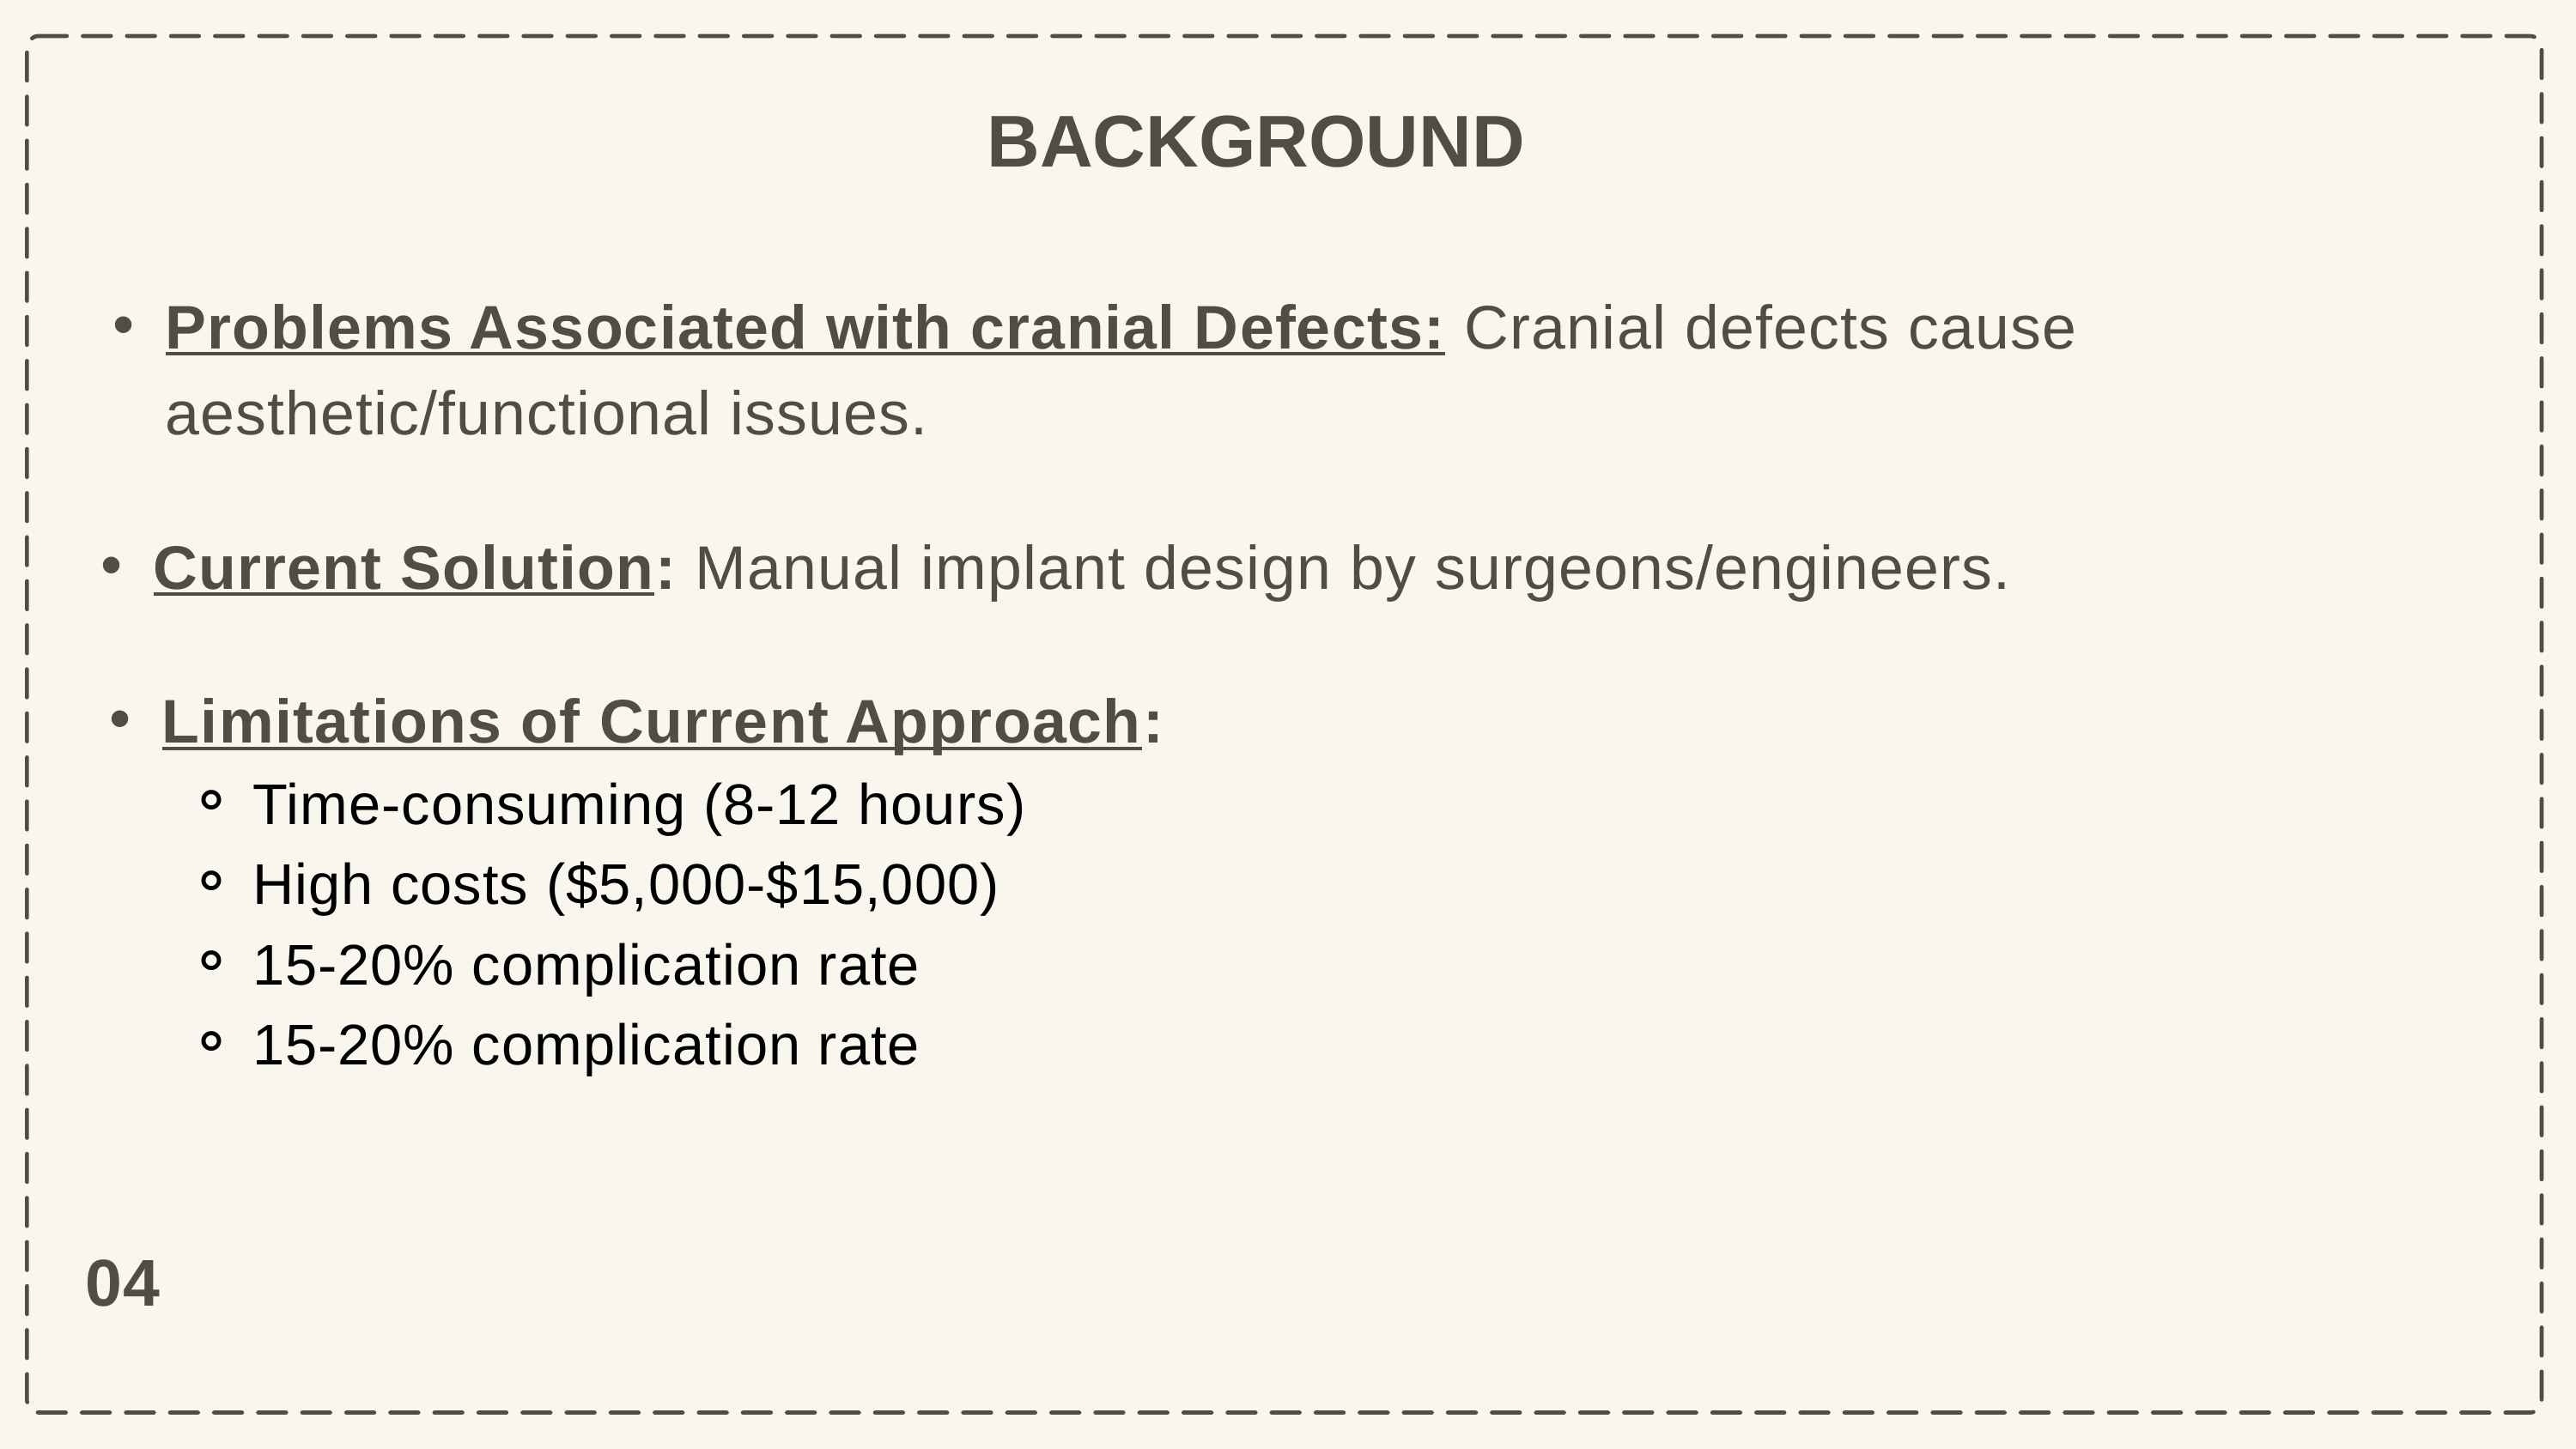

BACKGROUND
Problems Associated with cranial Defects: Cranial defects cause aesthetic/functional issues.
Current Solution: Manual implant design by surgeons/engineers.
Limitations of Current Approach:
Time-consuming (8-12 hours)
High costs ($5,000-$15,000)
15-20% complication rate
15-20% complication rate
04